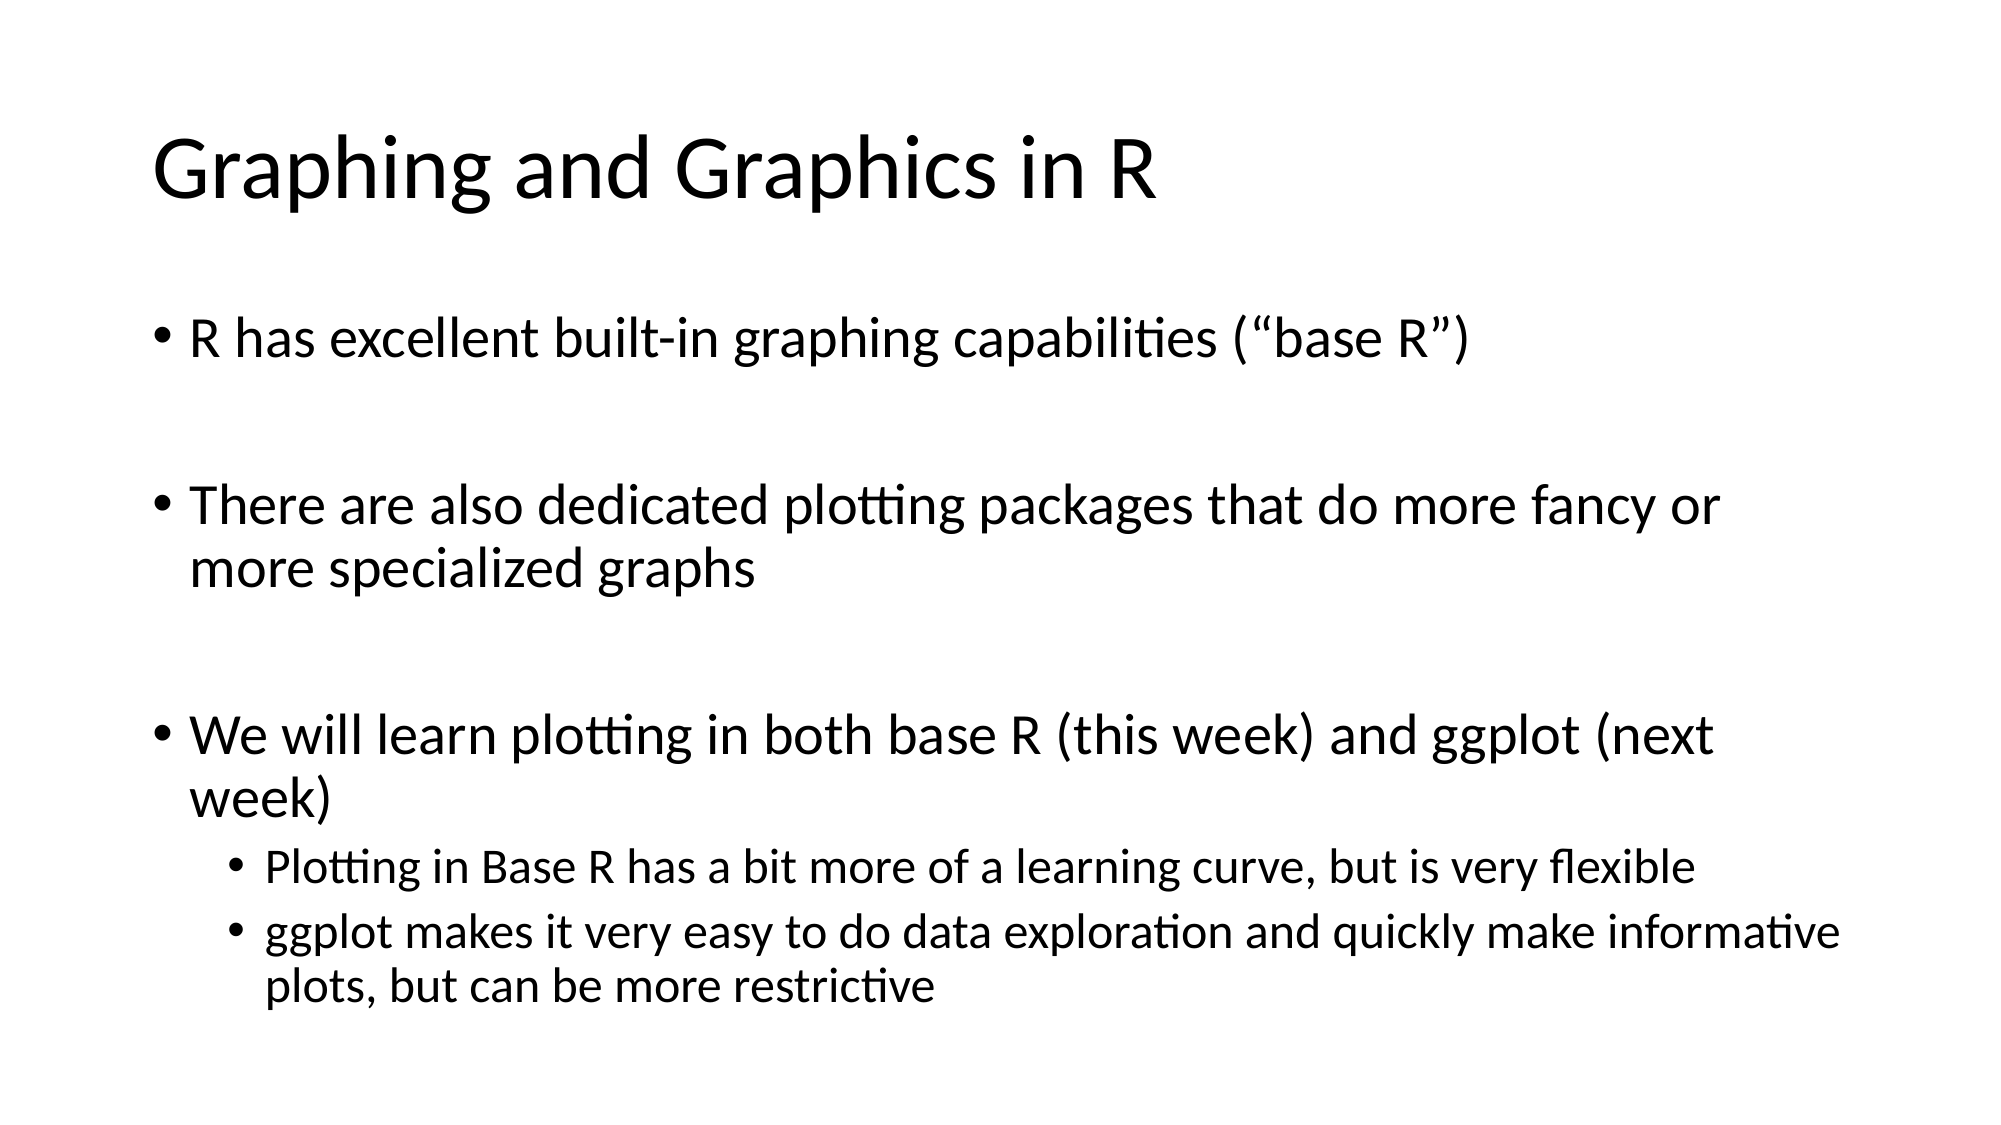

# Graphing and Graphics in R
R has excellent built-in graphing capabilities (“base R”)

There are also dedicated plotting packages that do more fancy or more specialized graphs

We will learn plotting in both base R (this week) and ggplot (next week)
Plotting in Base R has a bit more of a learning curve, but is very flexible
ggplot makes it very easy to do data exploration and quickly make informative plots, but can be more restrictive